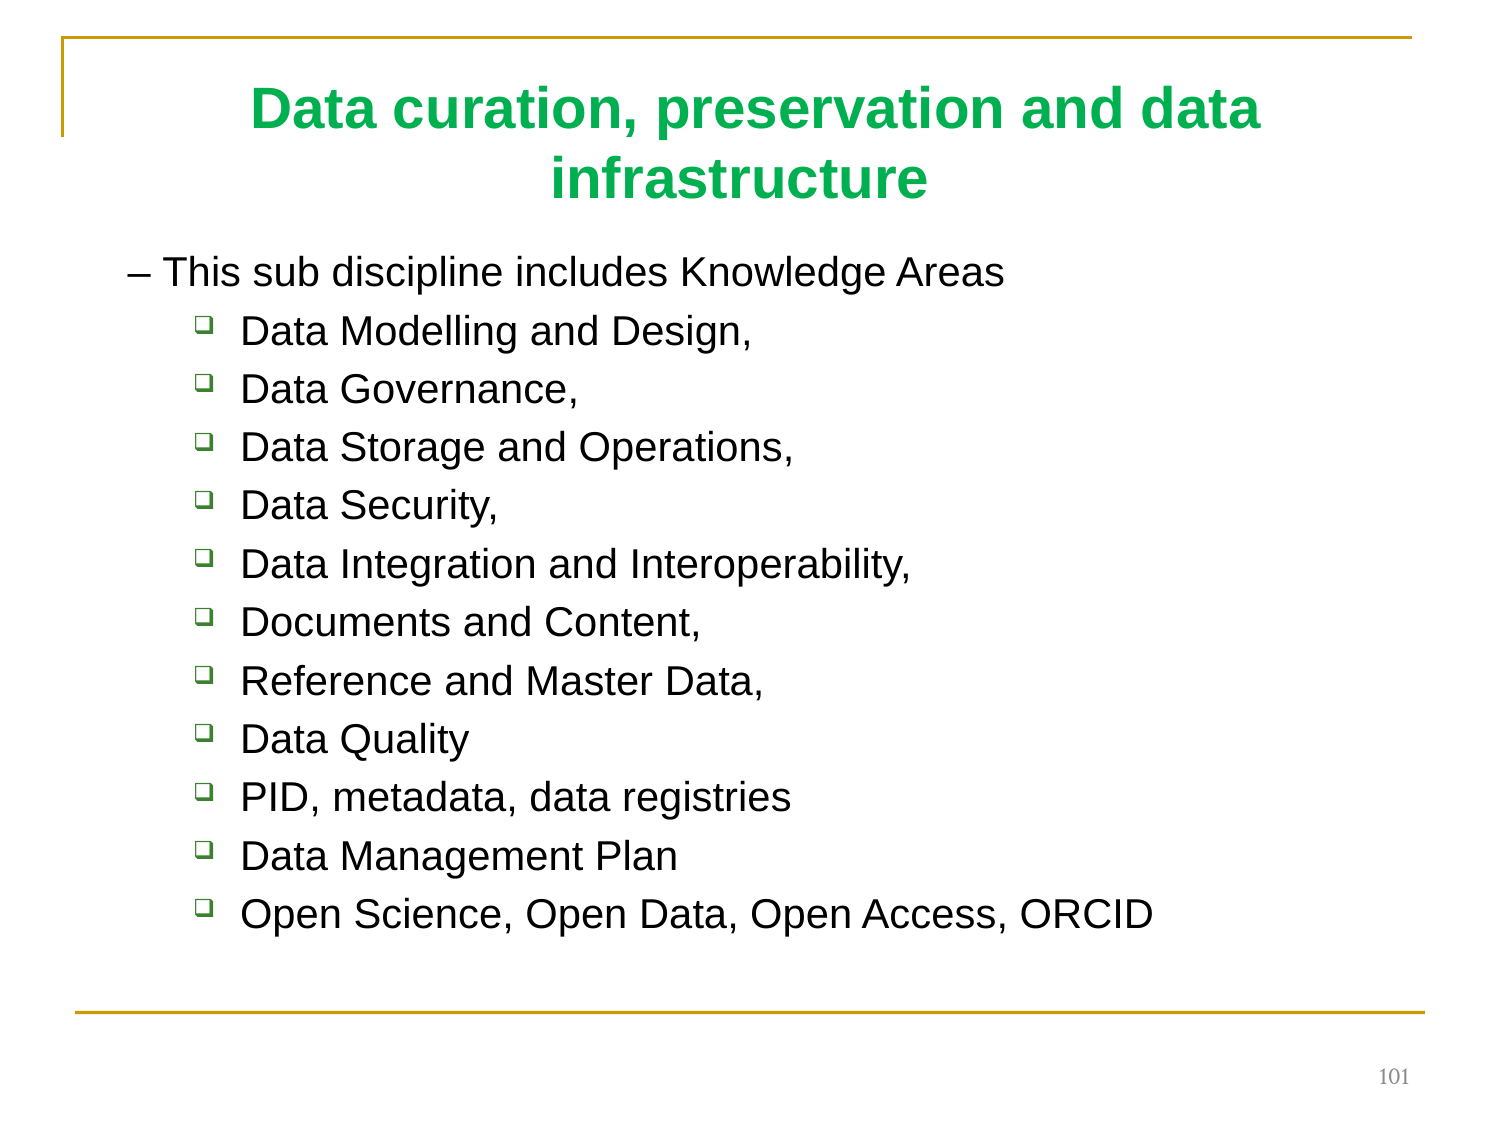

Data curation, preservation and data infrastructure
– This sub discipline includes Knowledge Areas
Data Modelling and Design,
Data Governance,
Data Storage and Operations,
Data Security,
Data Integration and Interoperability,
Documents and Content,
Reference and Master Data,
Data Quality
PID, metadata, data registries
Data Management Plan
Open Science, Open Data, Open Access, ORCID

101